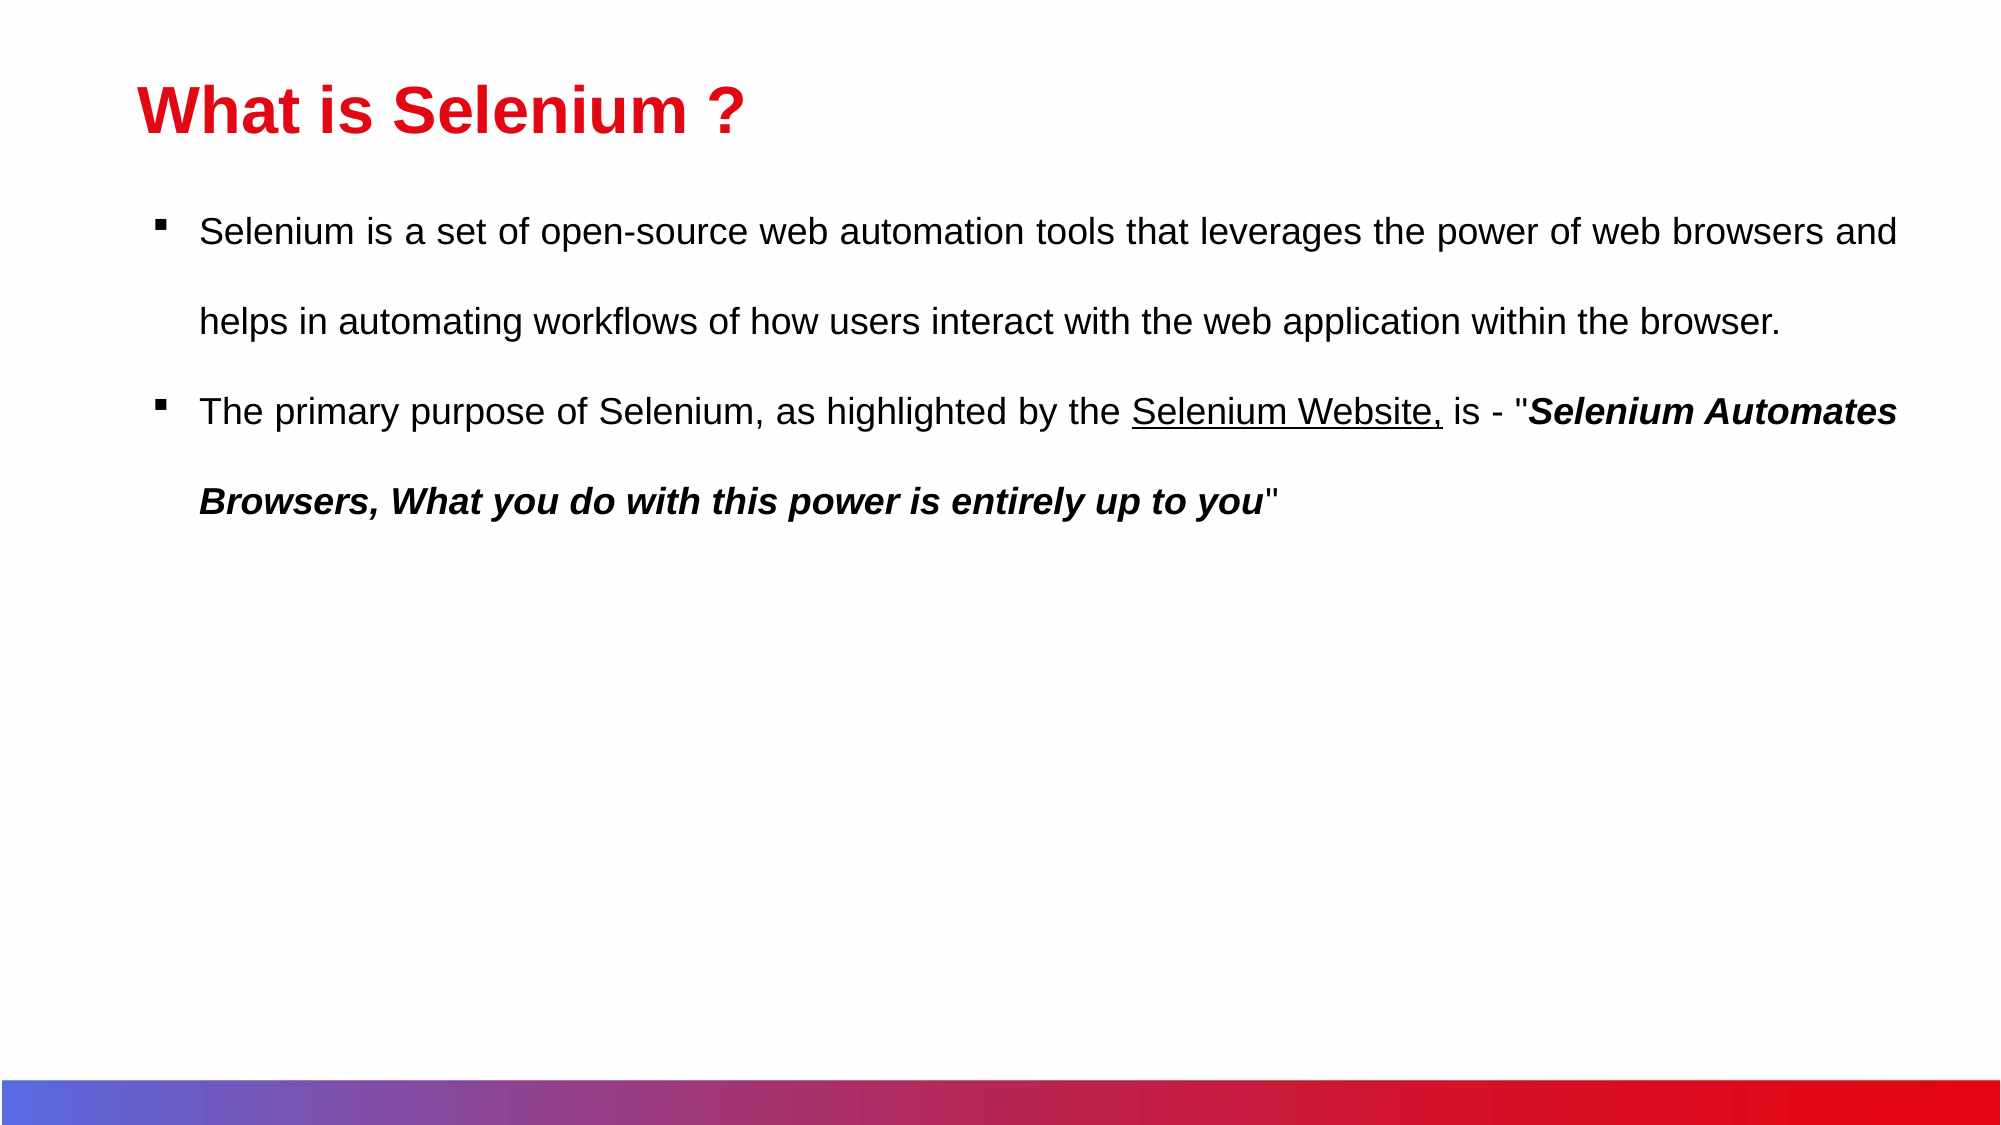

# What is Selenium ?
Selenium is a set of open-source web automation tools that leverages the power of web browsers and helps in automating workflows of how users interact with the web application within the browser.
The primary purpose of Selenium, as highlighted by the Selenium Website, is - "Selenium Automates Browsers, What you do with this power is entirely up to you"